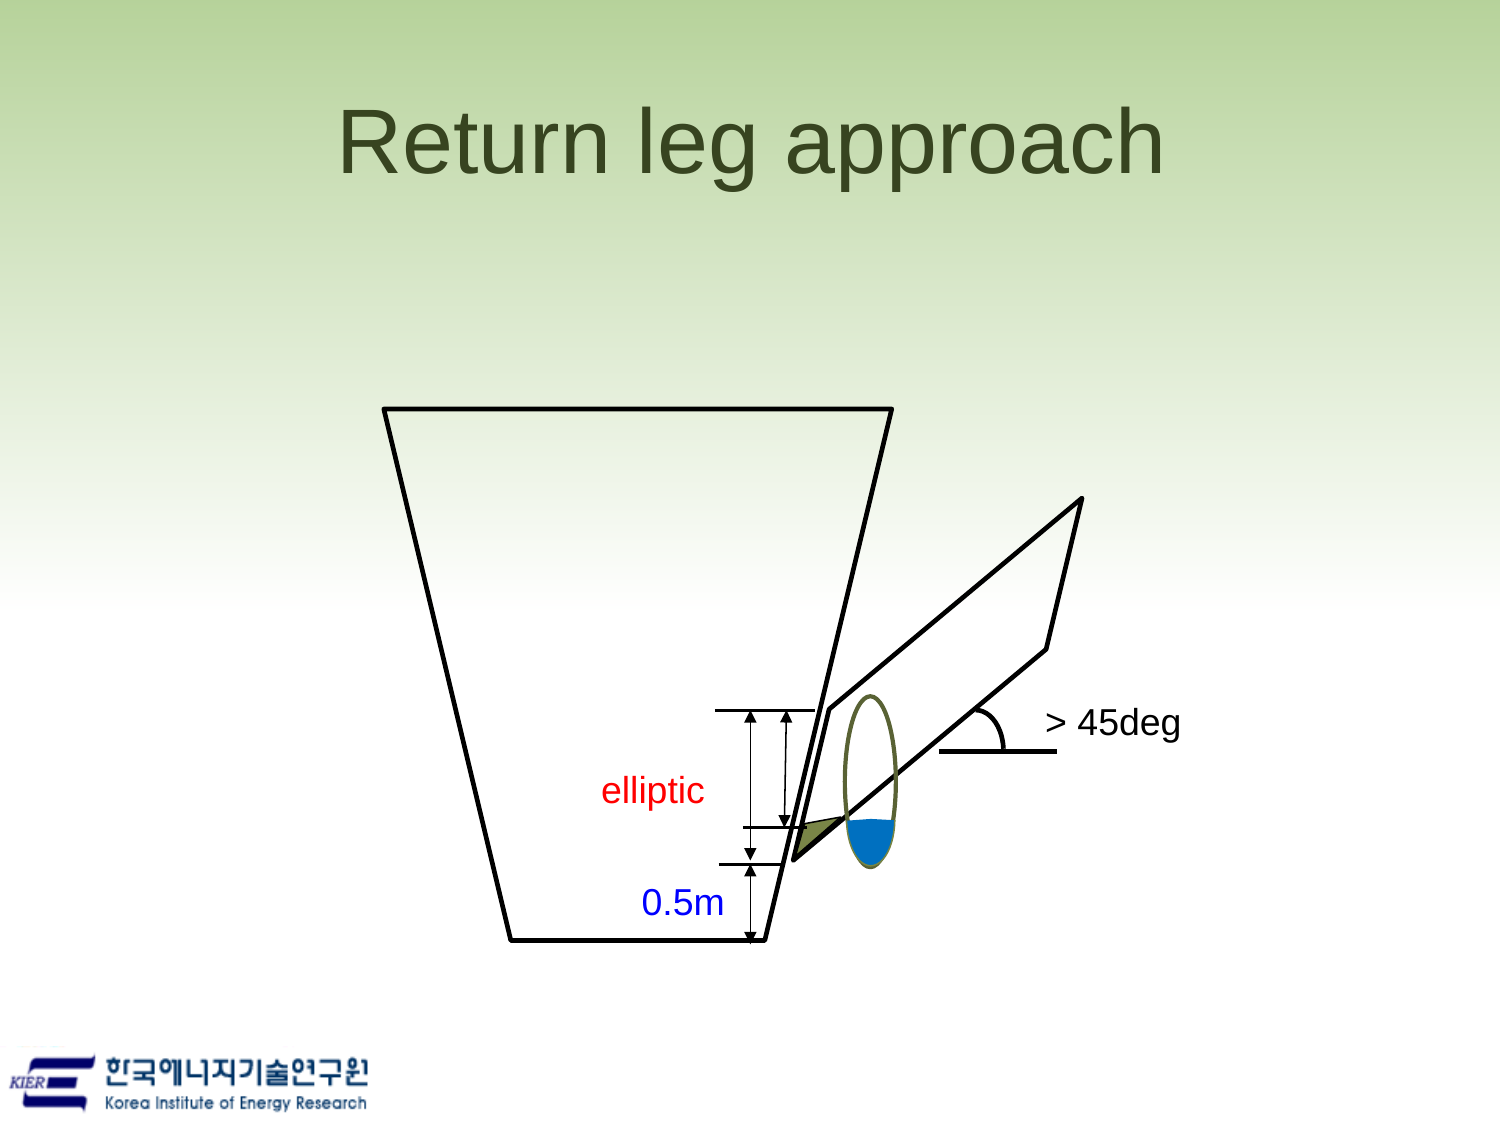

# Return leg approach

> 45deg

elliptic

0.5m